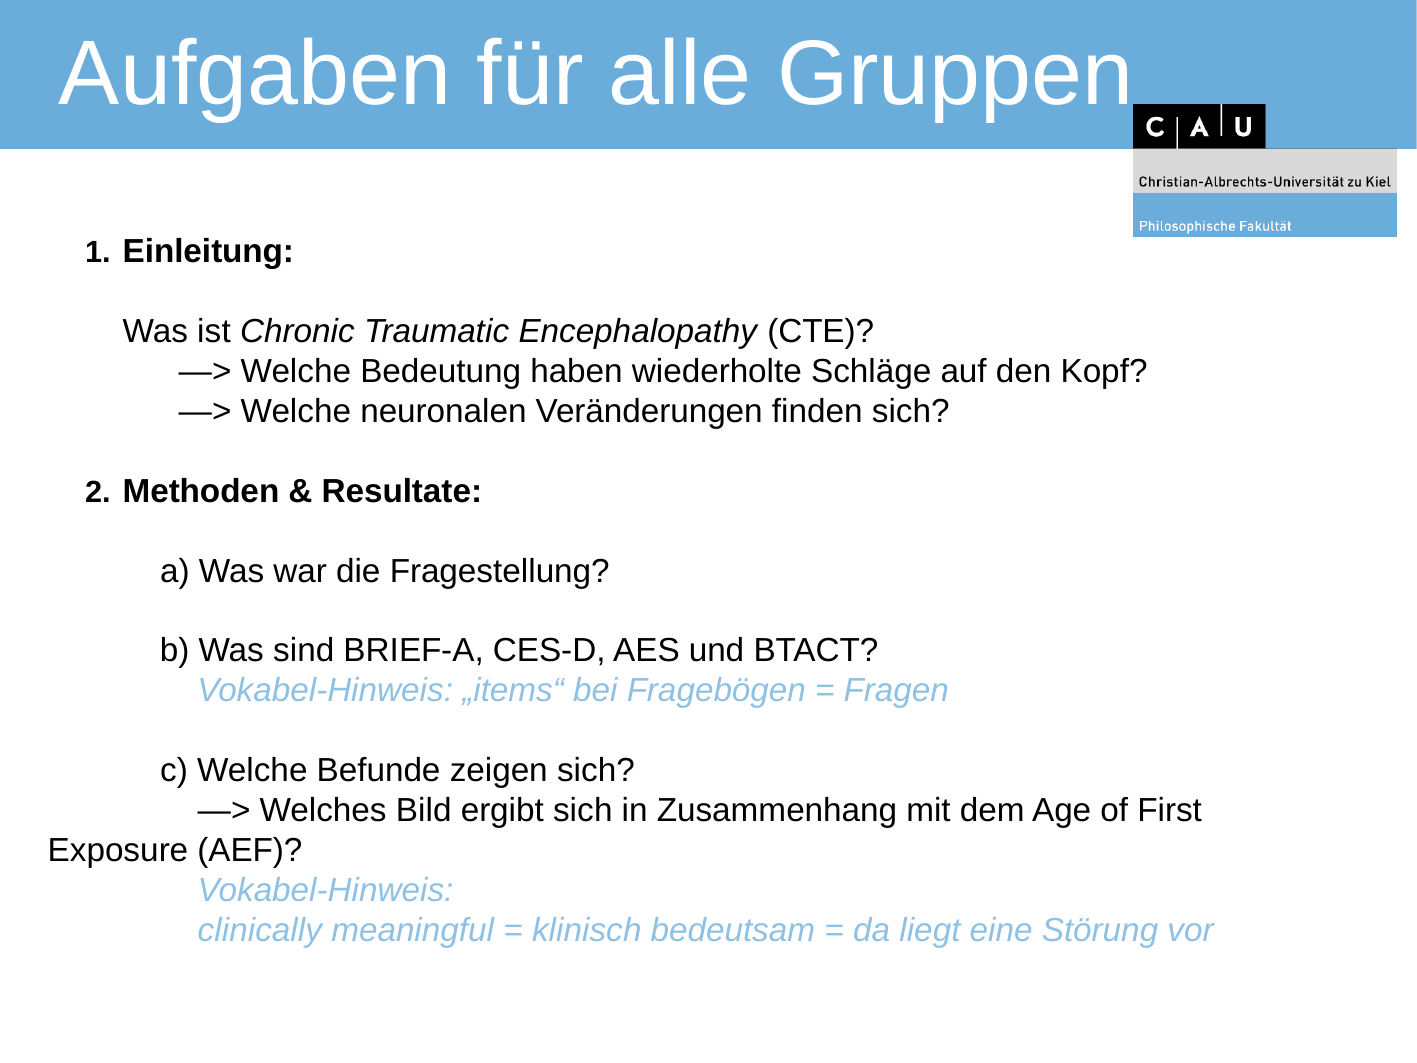

# Aufgaben für alle Gruppen
Einleitung:

Was ist Chronic Traumatic Encephalopathy (CTE)?
  —> Welche Bedeutung haben wiederholte Schläge auf den Kopf?
  —> Welche neuronalen Veränderungen finden sich?

Methoden & Resultate:

a) Was war die Fragestellung?

    b) Was sind BRIEF-A, CES-D, AES und BTACT?
    Vokabel-Hinweis: „items“ bei Fragebögen = Fragen

c) Welche Befunde zeigen sich?
—> Welches Bild ergibt sich in Zusammenhang mit dem Age of First Exposure (AEF)?
Vokabel-Hinweis:
clinically meaningful = klinisch bedeutsam = da liegt eine Störung vor